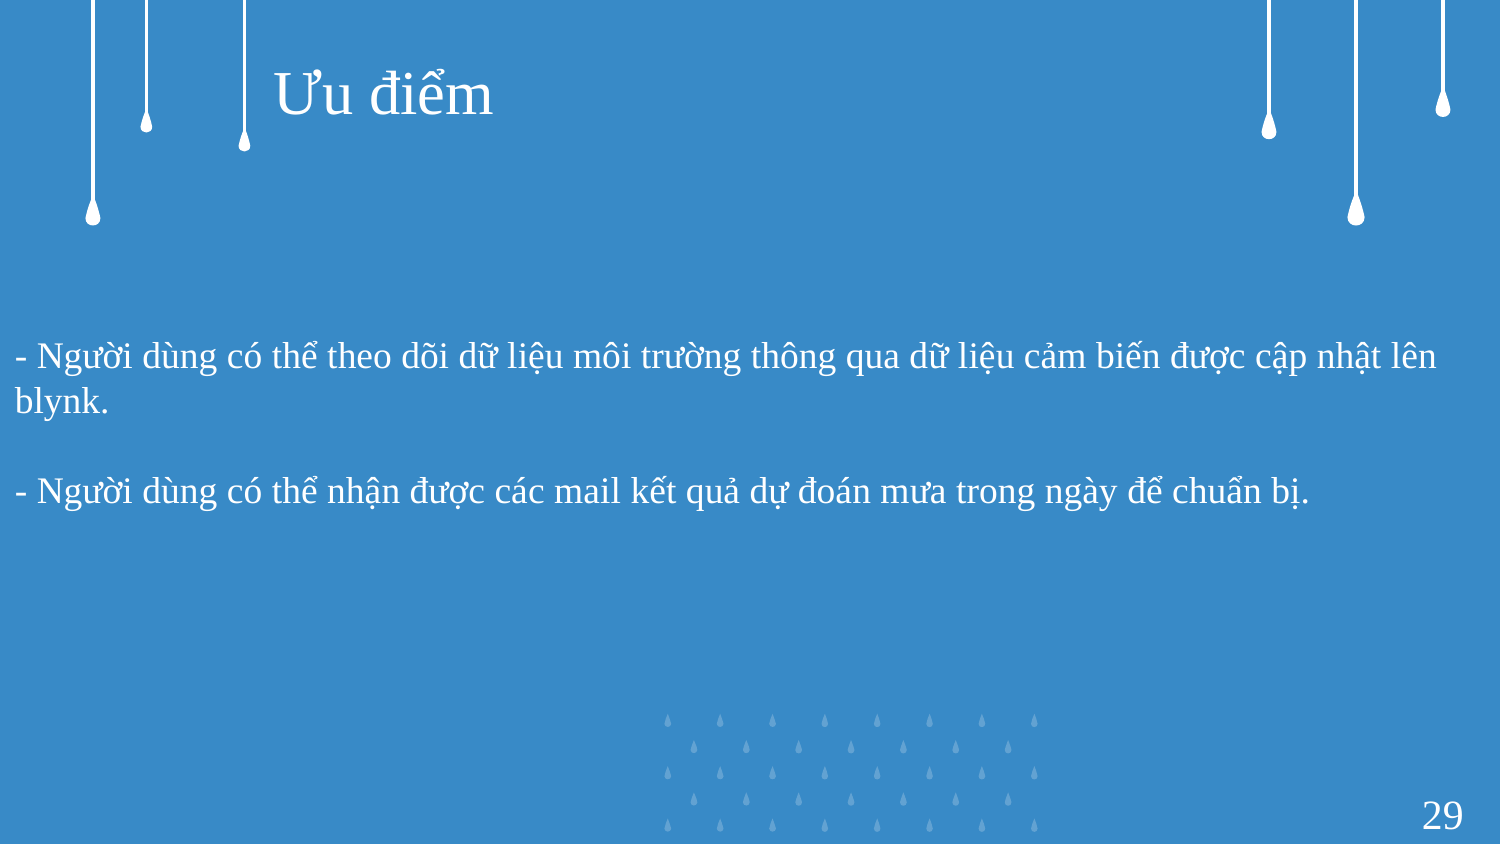

# Ưu điểm
- Người dùng có thể theo dõi dữ liệu môi trường thông qua dữ liệu cảm biến được cập nhật lên blynk.

- Người dùng có thể nhận được các mail kết quả dự đoán mưa trong ngày để chuẩn bị.
29